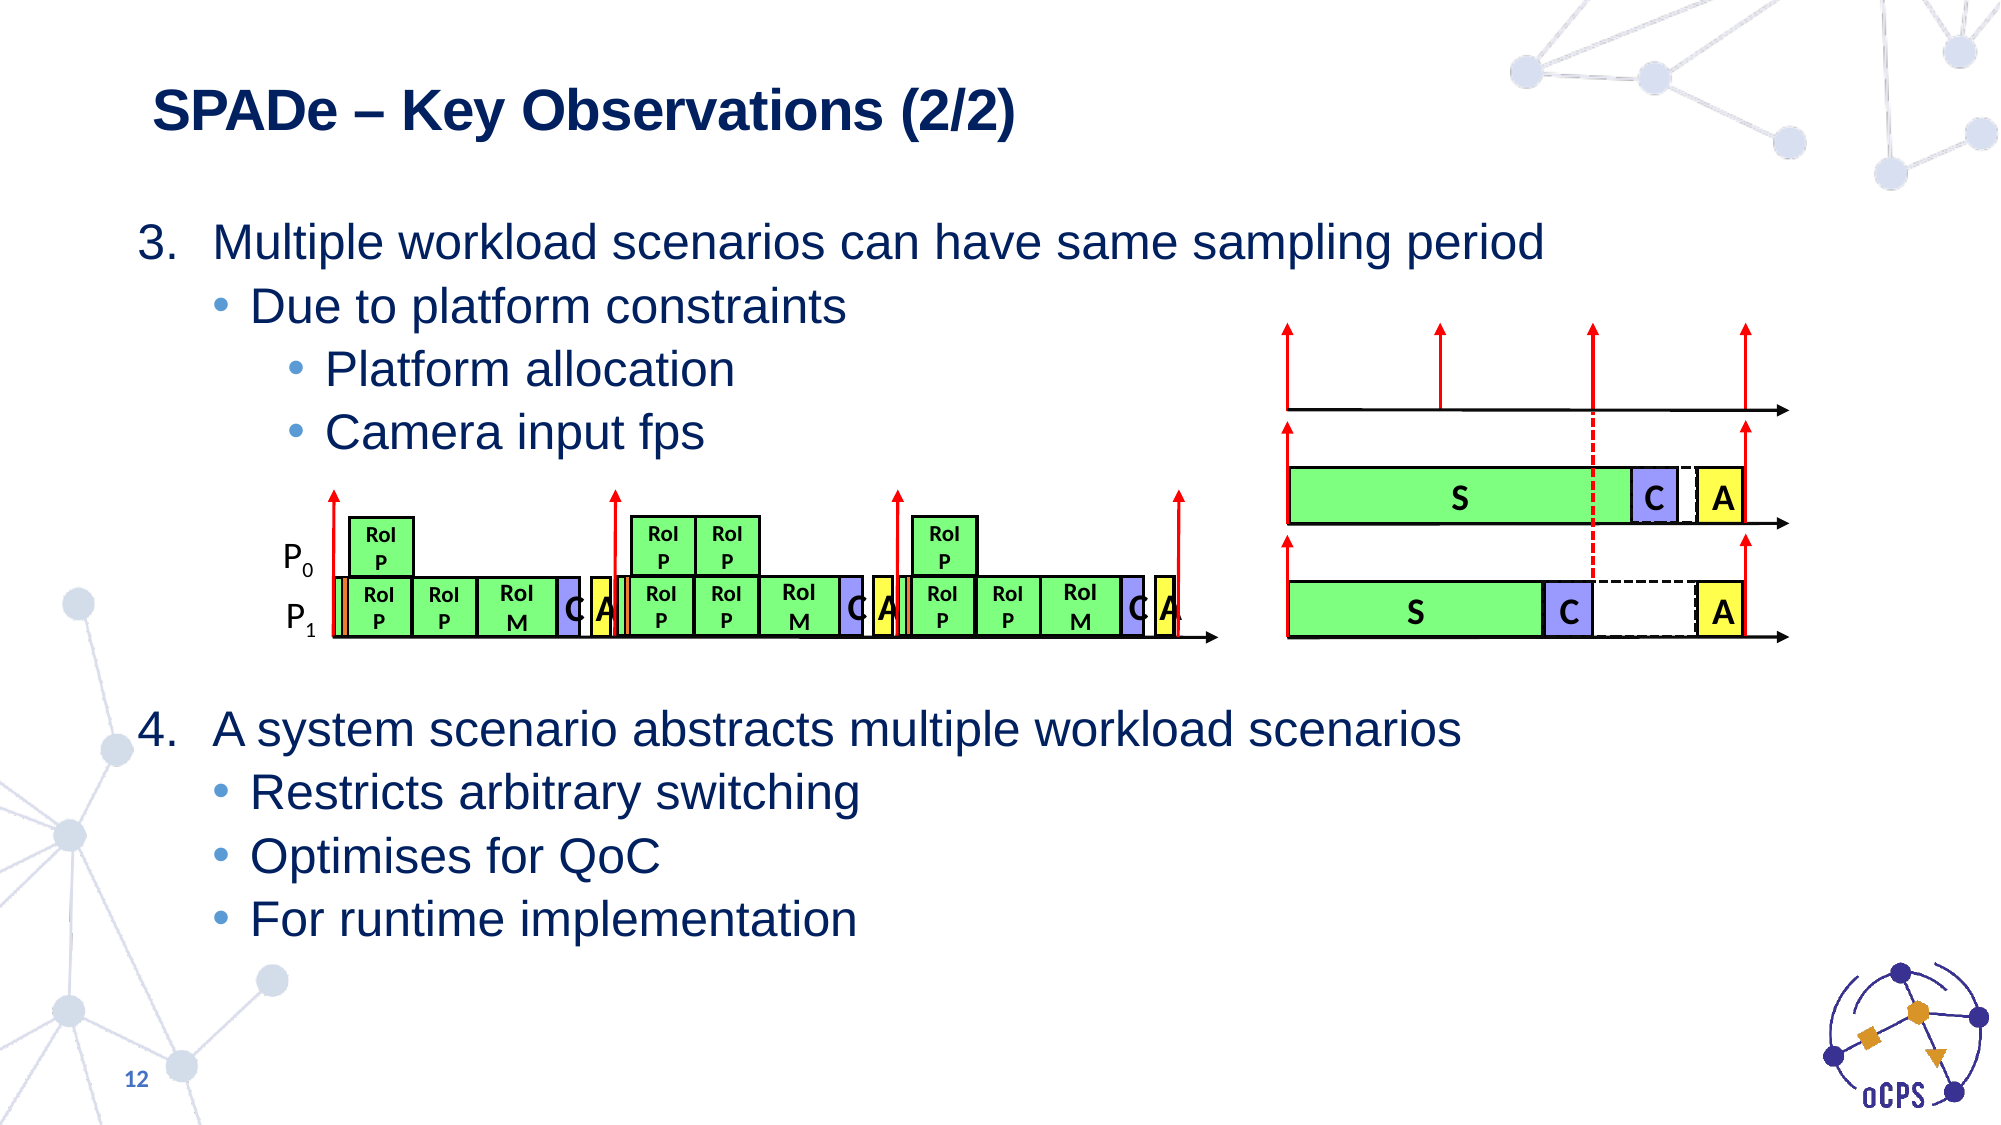

# SPADe – Key Observations (2/2)
Multiple workload scenarios can have same sampling period
Due to platform constraints
Platform allocation
Camera input fps

A system scenario abstracts multiple workload scenarios
Restricts arbitrary switching
Optimises for QoC
For runtime implementation

S
C
A
S

C
A
RoIP
RoIP
RoIP
RoIP
P0

RoIP
RoIP
RoIM
C
A

RoIP
RoIP
RoIM
C
A

RoIP
RoIP
RoIM
C
A
P1
12